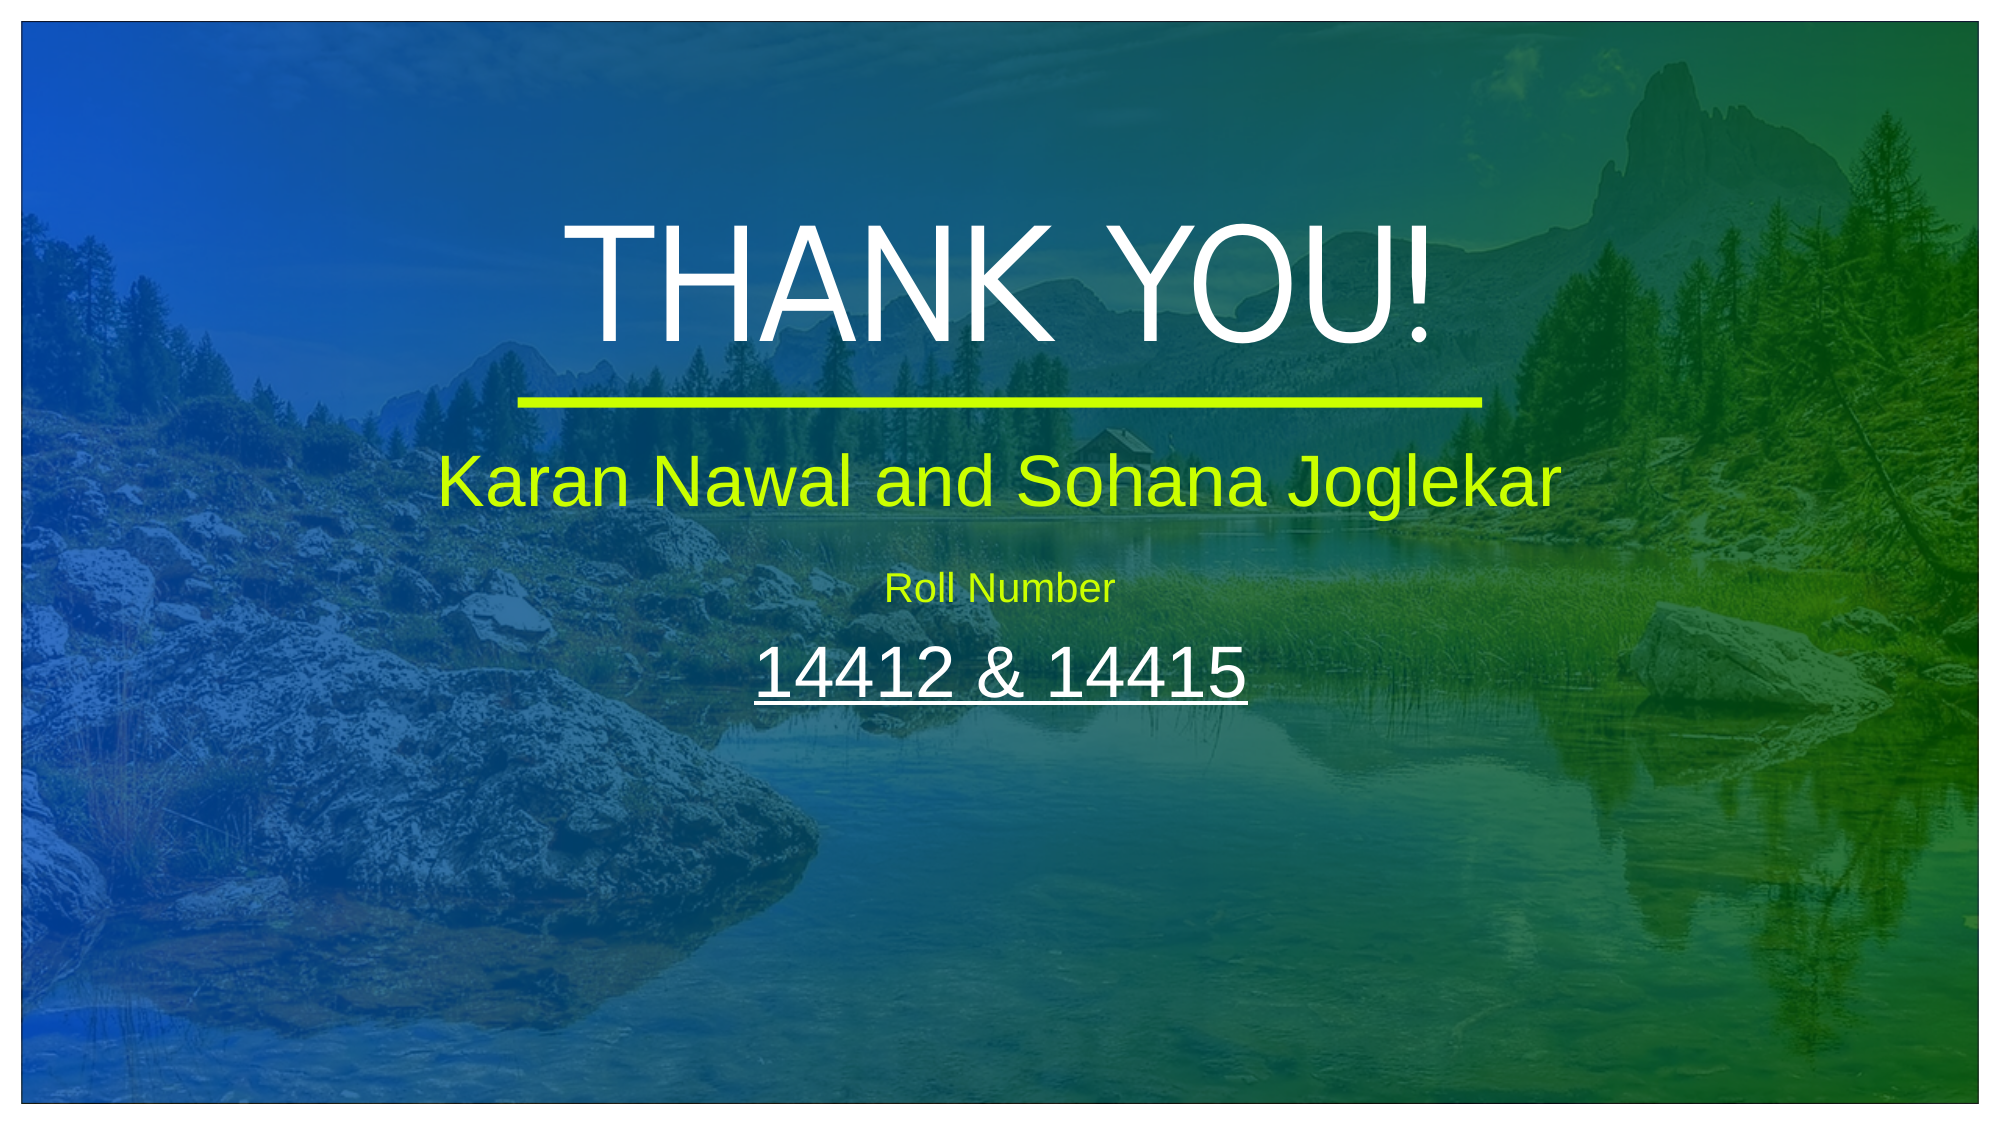

# THANK YOU!
Karan Nawal and Sohana Joglekar
Roll Number
14412 & 14415